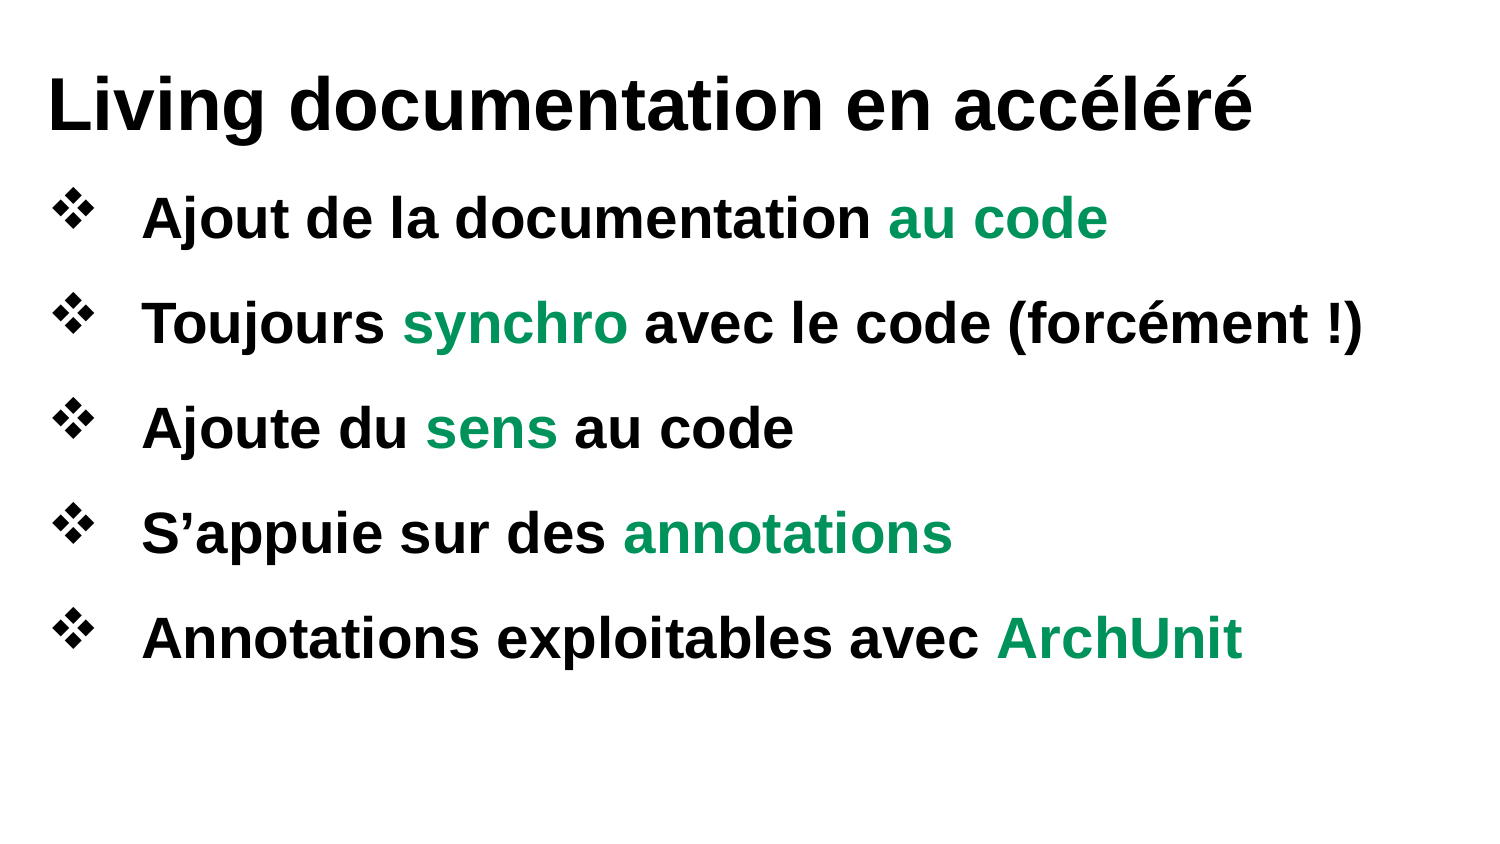

Living documentation en accéléré
Ajout de la documentation au code
Toujours synchro avec le code (forcément !)
Ajoute du sens au code
S’appuie sur des annotations
Annotations exploitables avec ArchUnit
Les bases de données / Hibernate, JPA, Spring data JPA
40